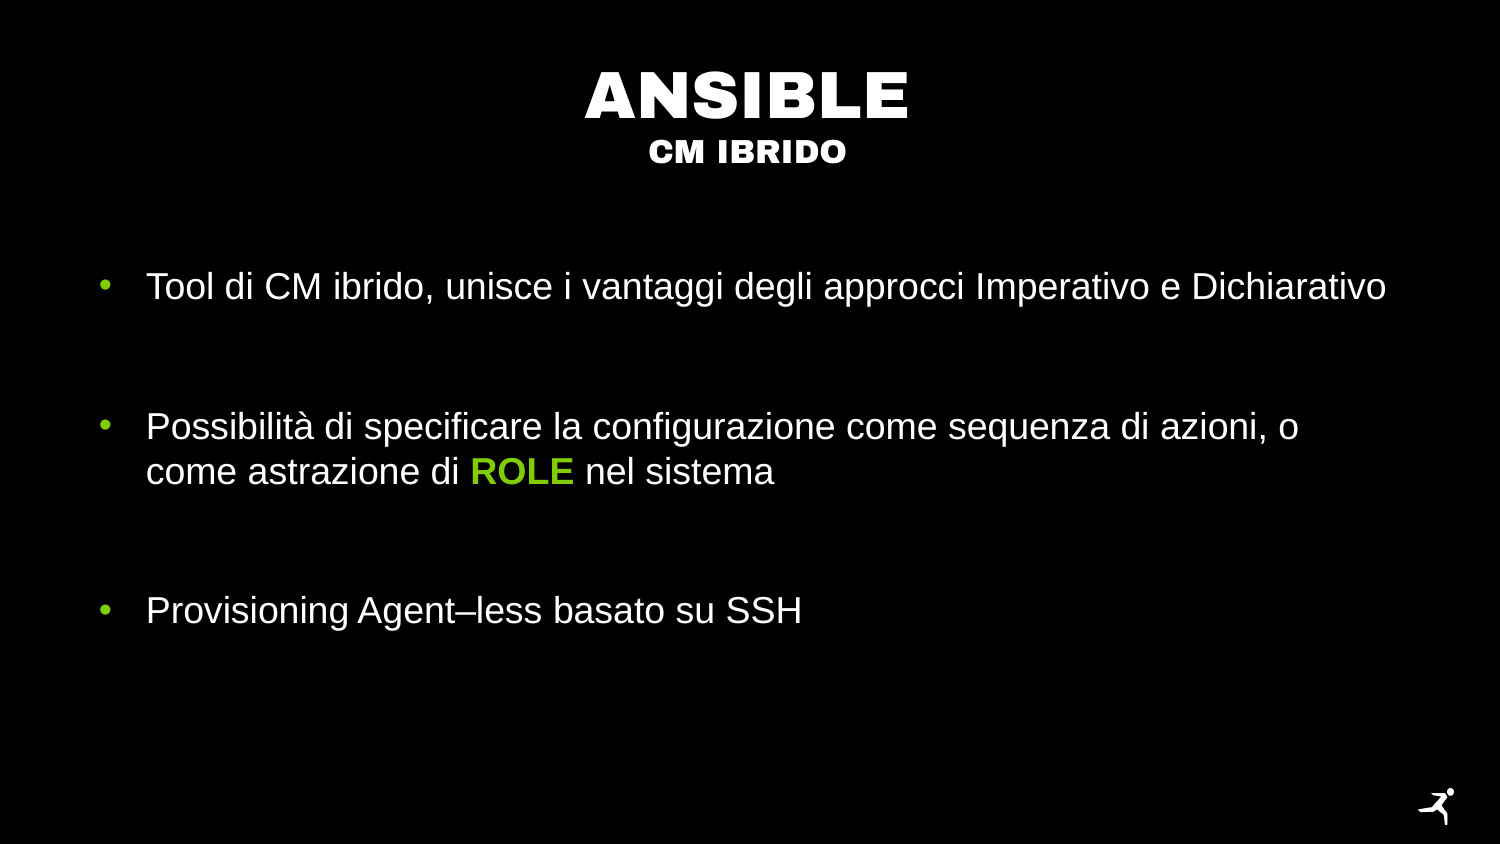

# ansible
CM ibrido
Tool di CM ibrido, unisce i vantaggi degli approcci Imperativo e Dichiarativo

Possibilità di specificare la configurazione come sequenza di azioni, o come astrazione di Role nel sistema

Provisioning Agent–less basato su SSH